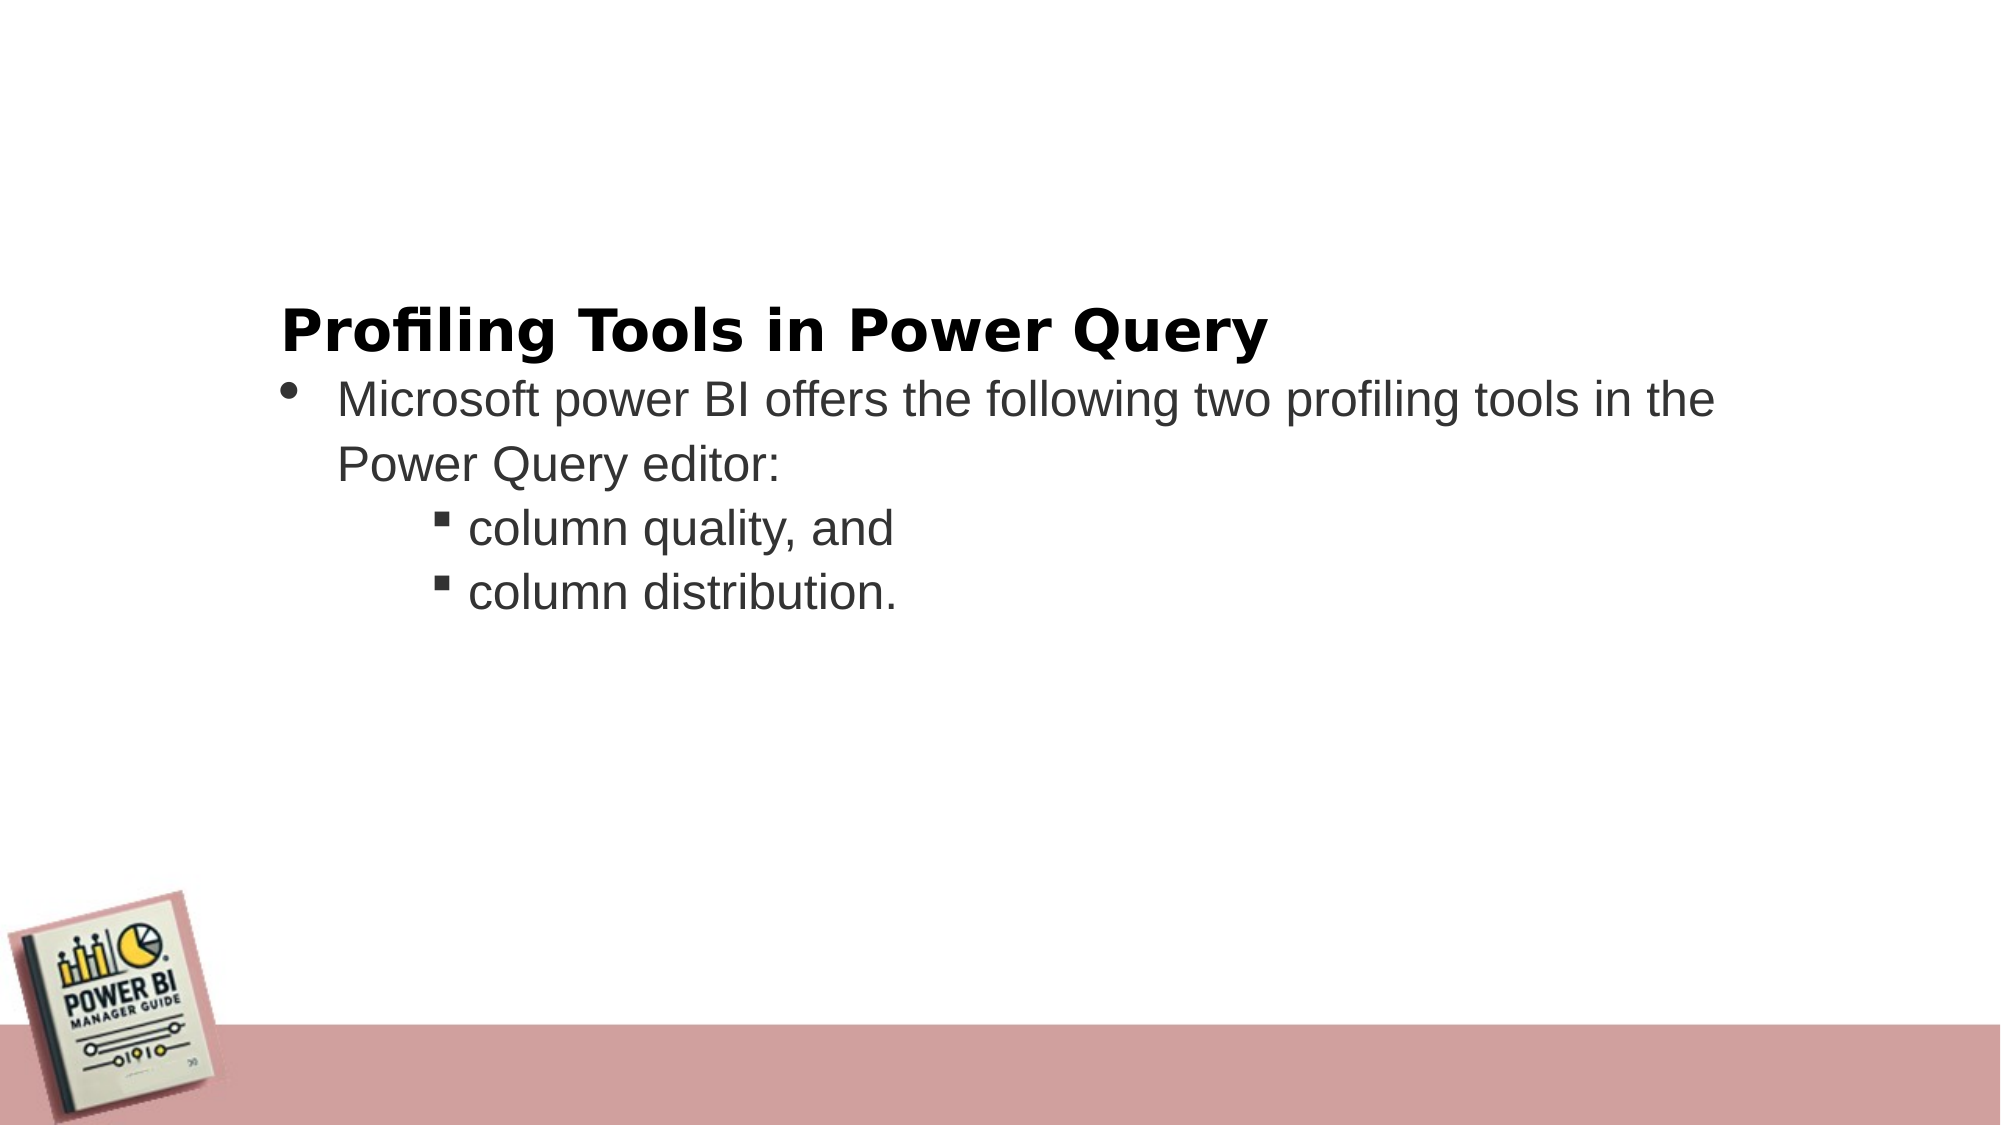

Profiling Tools in Power Query
Microsoft power BI offers the following two profiling tools in the Power Query editor:
column quality, and
column distribution.